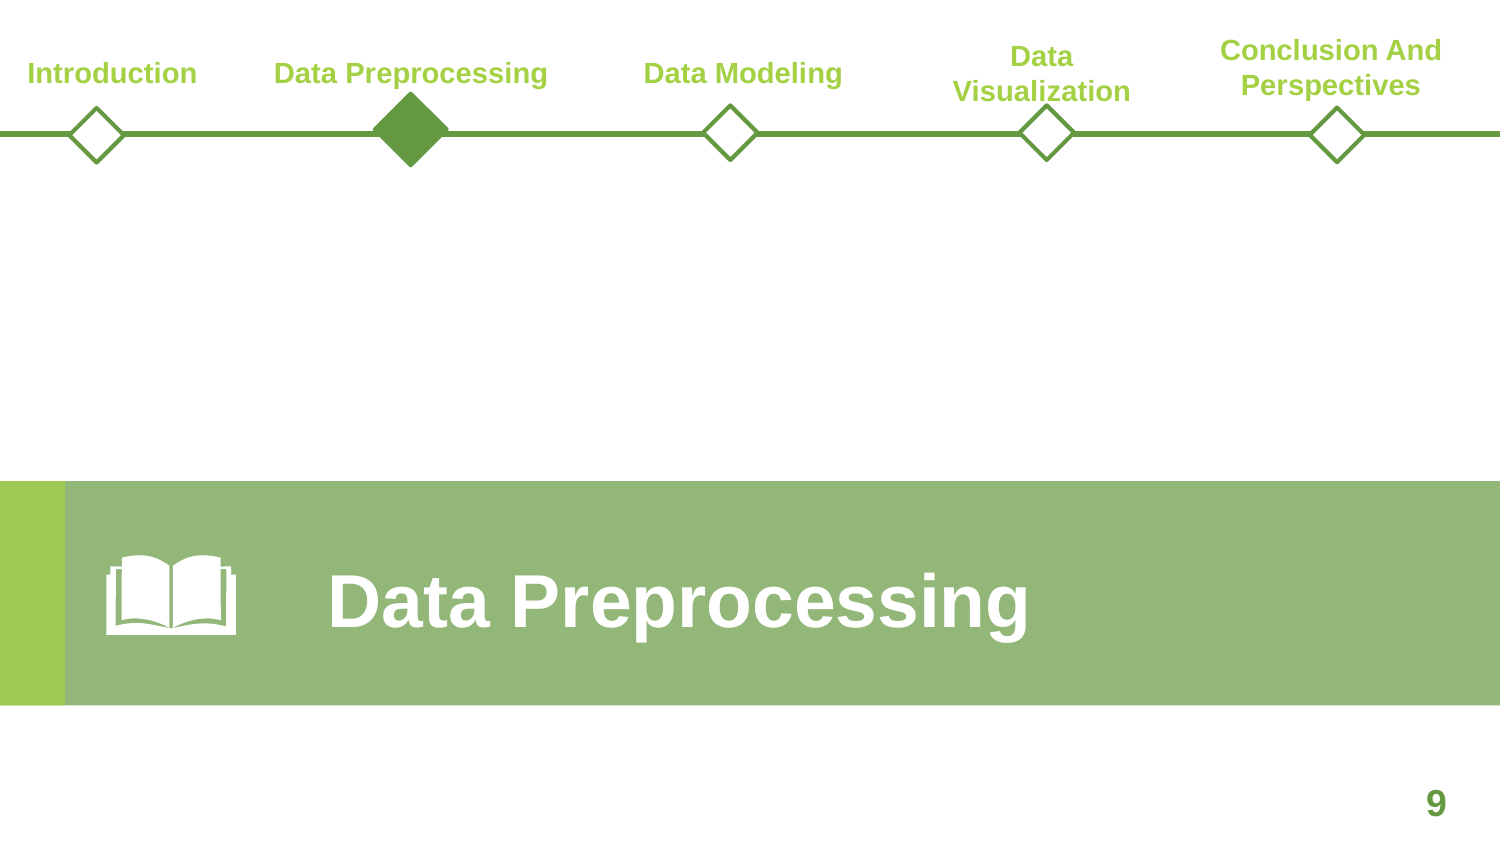

Conclusion And Perspectives
Introduction

Data Preprocessing
 Data Modeling
Data Visualization

Data Preprocessing

9